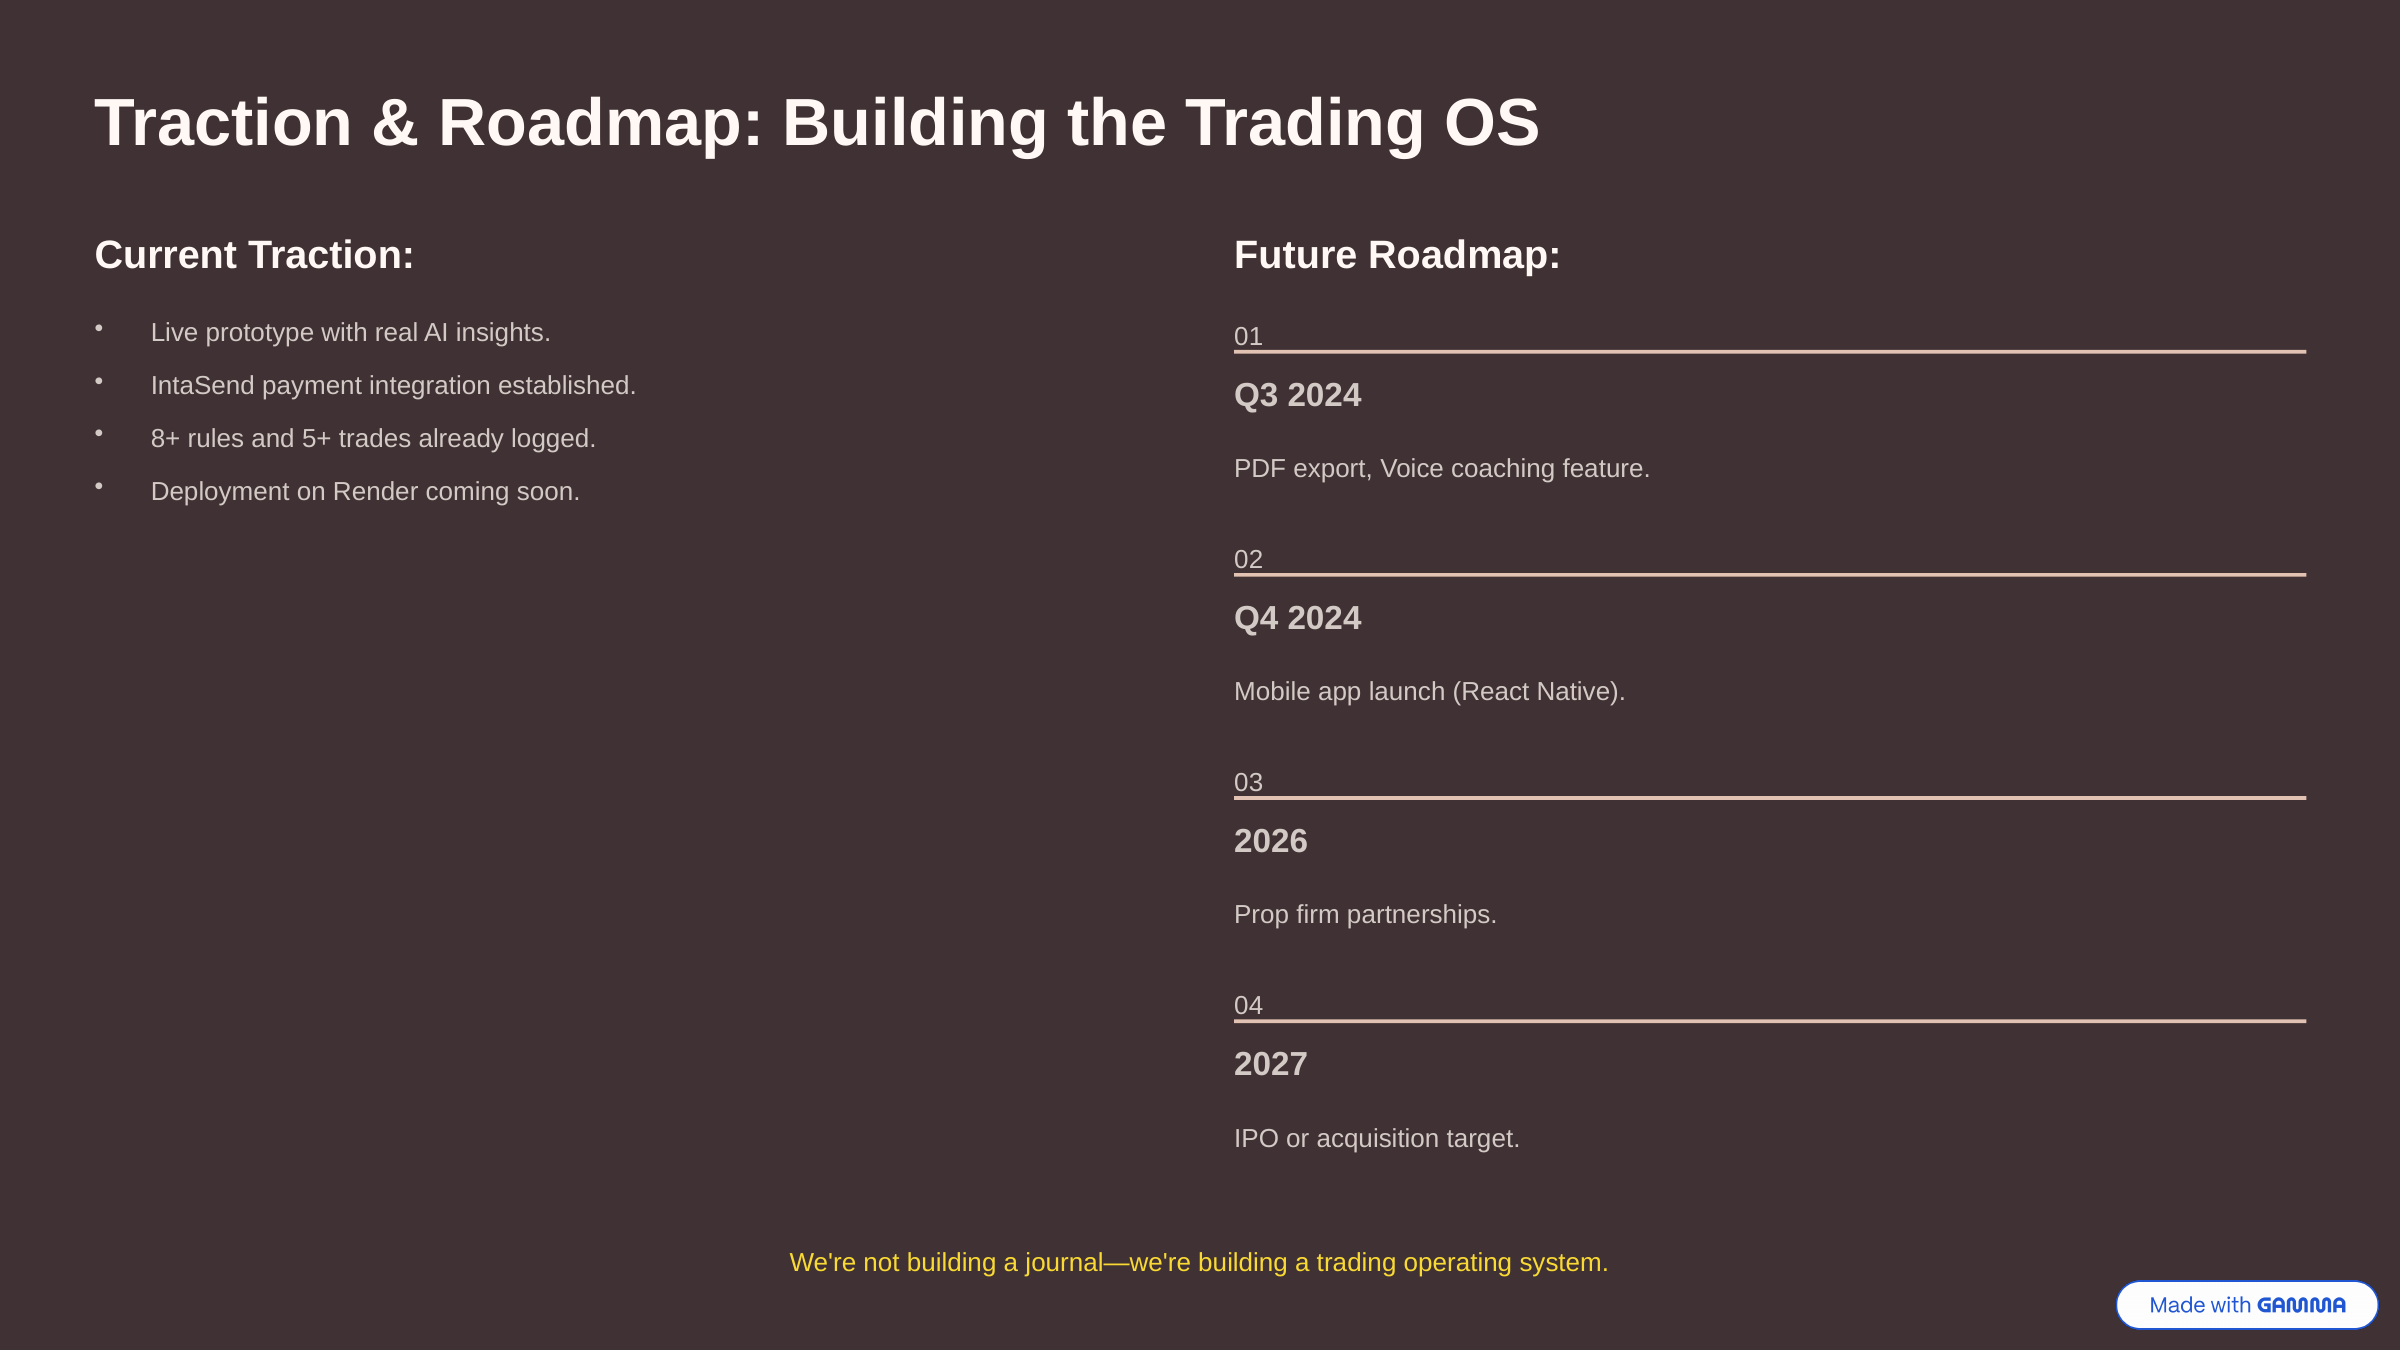

Traction & Roadmap: Building the Trading OS
Current Traction:
Future Roadmap:
Live prototype with real AI insights.
01

IntaSend payment integration established.
Q3 2024
8+ rules and 5+ trades already logged.
PDF export, Voice coaching feature.
Deployment on Render coming soon.
02

Q4 2024
Mobile app launch (React Native).
03

2026
Prop firm partnerships.
04

2027
IPO or acquisition target.
We're not building a journal—we're building a trading operating system.